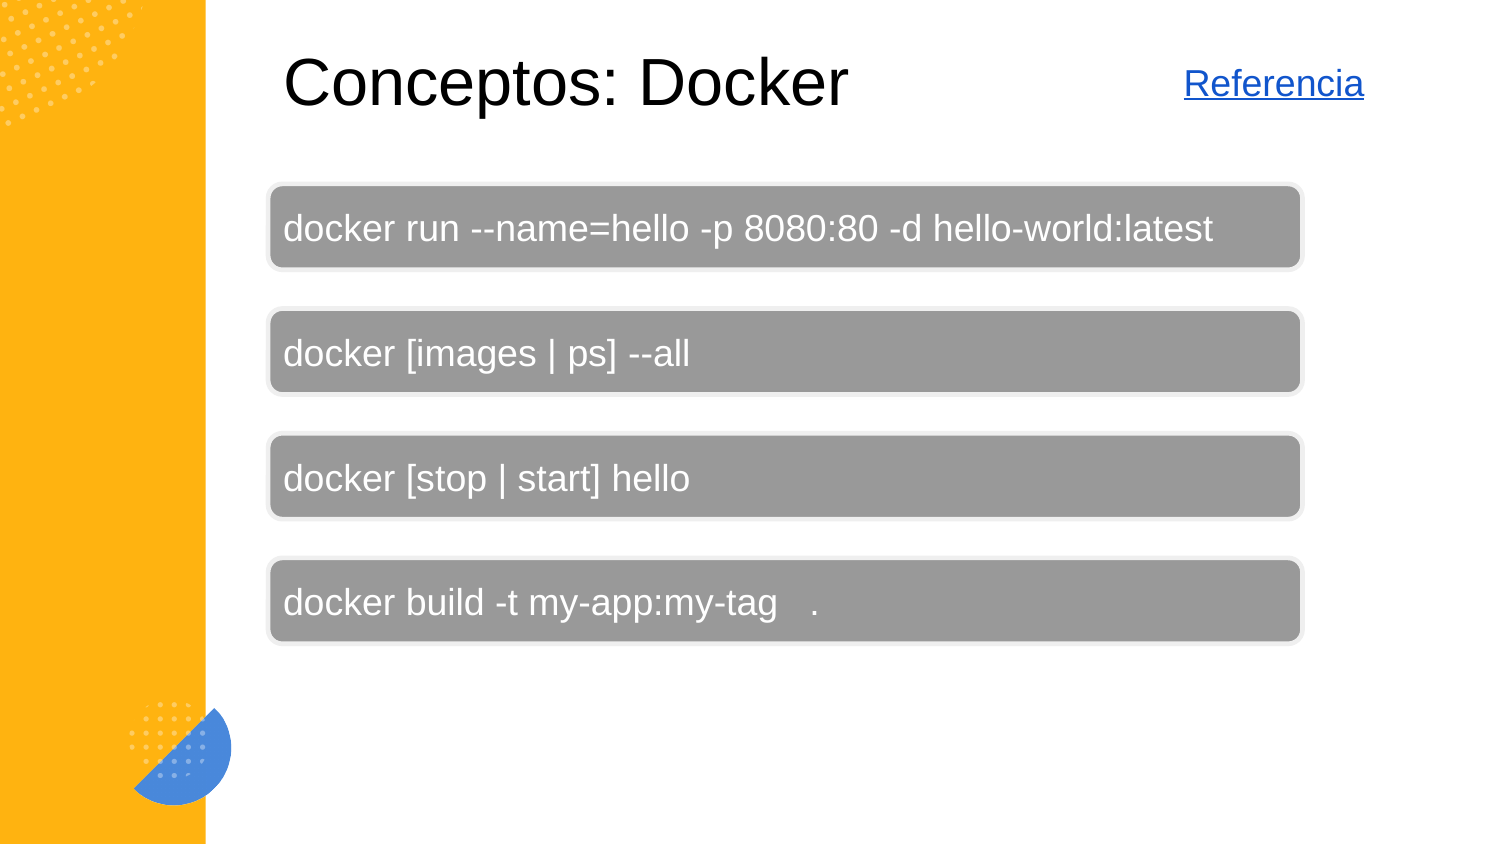

# Conceptos: Docker
Referencia

docker run --name=hello -p 8080:80 -d hello-world:latest

docker [images | ps] --all

docker [stop | start] hello

docker build -t my-app:my-tag   .